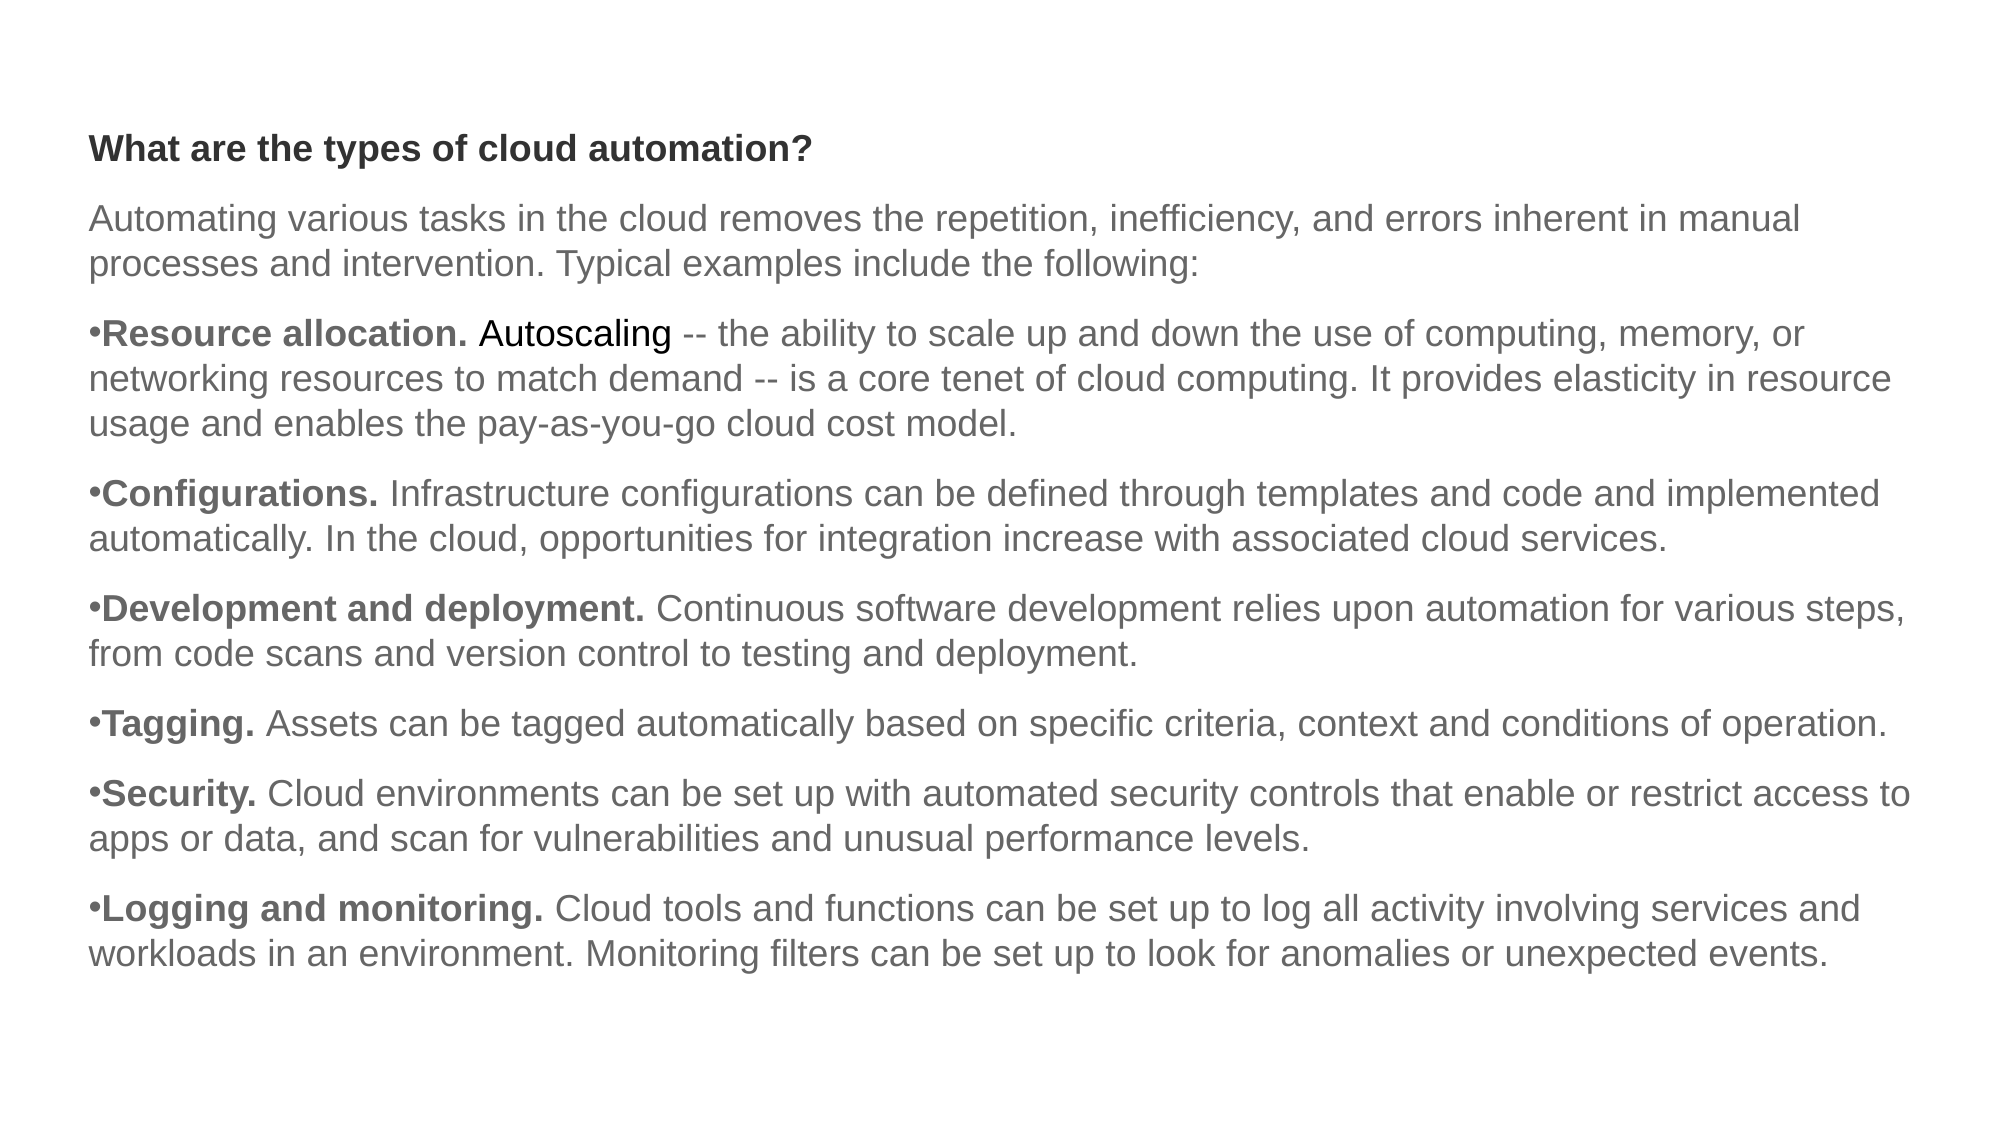

What are the types of cloud automation?
Automating various tasks in the cloud removes the repetition, inefficiency, and errors inherent in manual processes and intervention. Typical examples include the following:
Resource allocation. Autoscaling -- the ability to scale up and down the use of computing, memory, or networking resources to match demand -- is a core tenet of cloud computing. It provides elasticity in resource usage and enables the pay-as-you-go cloud cost model.
Configurations. Infrastructure configurations can be defined through templates and code and implemented automatically. In the cloud, opportunities for integration increase with associated cloud services.
Development and deployment. Continuous software development relies upon automation for various steps, from code scans and version control to testing and deployment.
Tagging. Assets can be tagged automatically based on specific criteria, context and conditions of operation.
Security. Cloud environments can be set up with automated security controls that enable or restrict access to apps or data, and scan for vulnerabilities and unusual performance levels.
Logging and monitoring. Cloud tools and functions can be set up to log all activity involving services and workloads in an environment. Monitoring filters can be set up to look for anomalies or unexpected events.